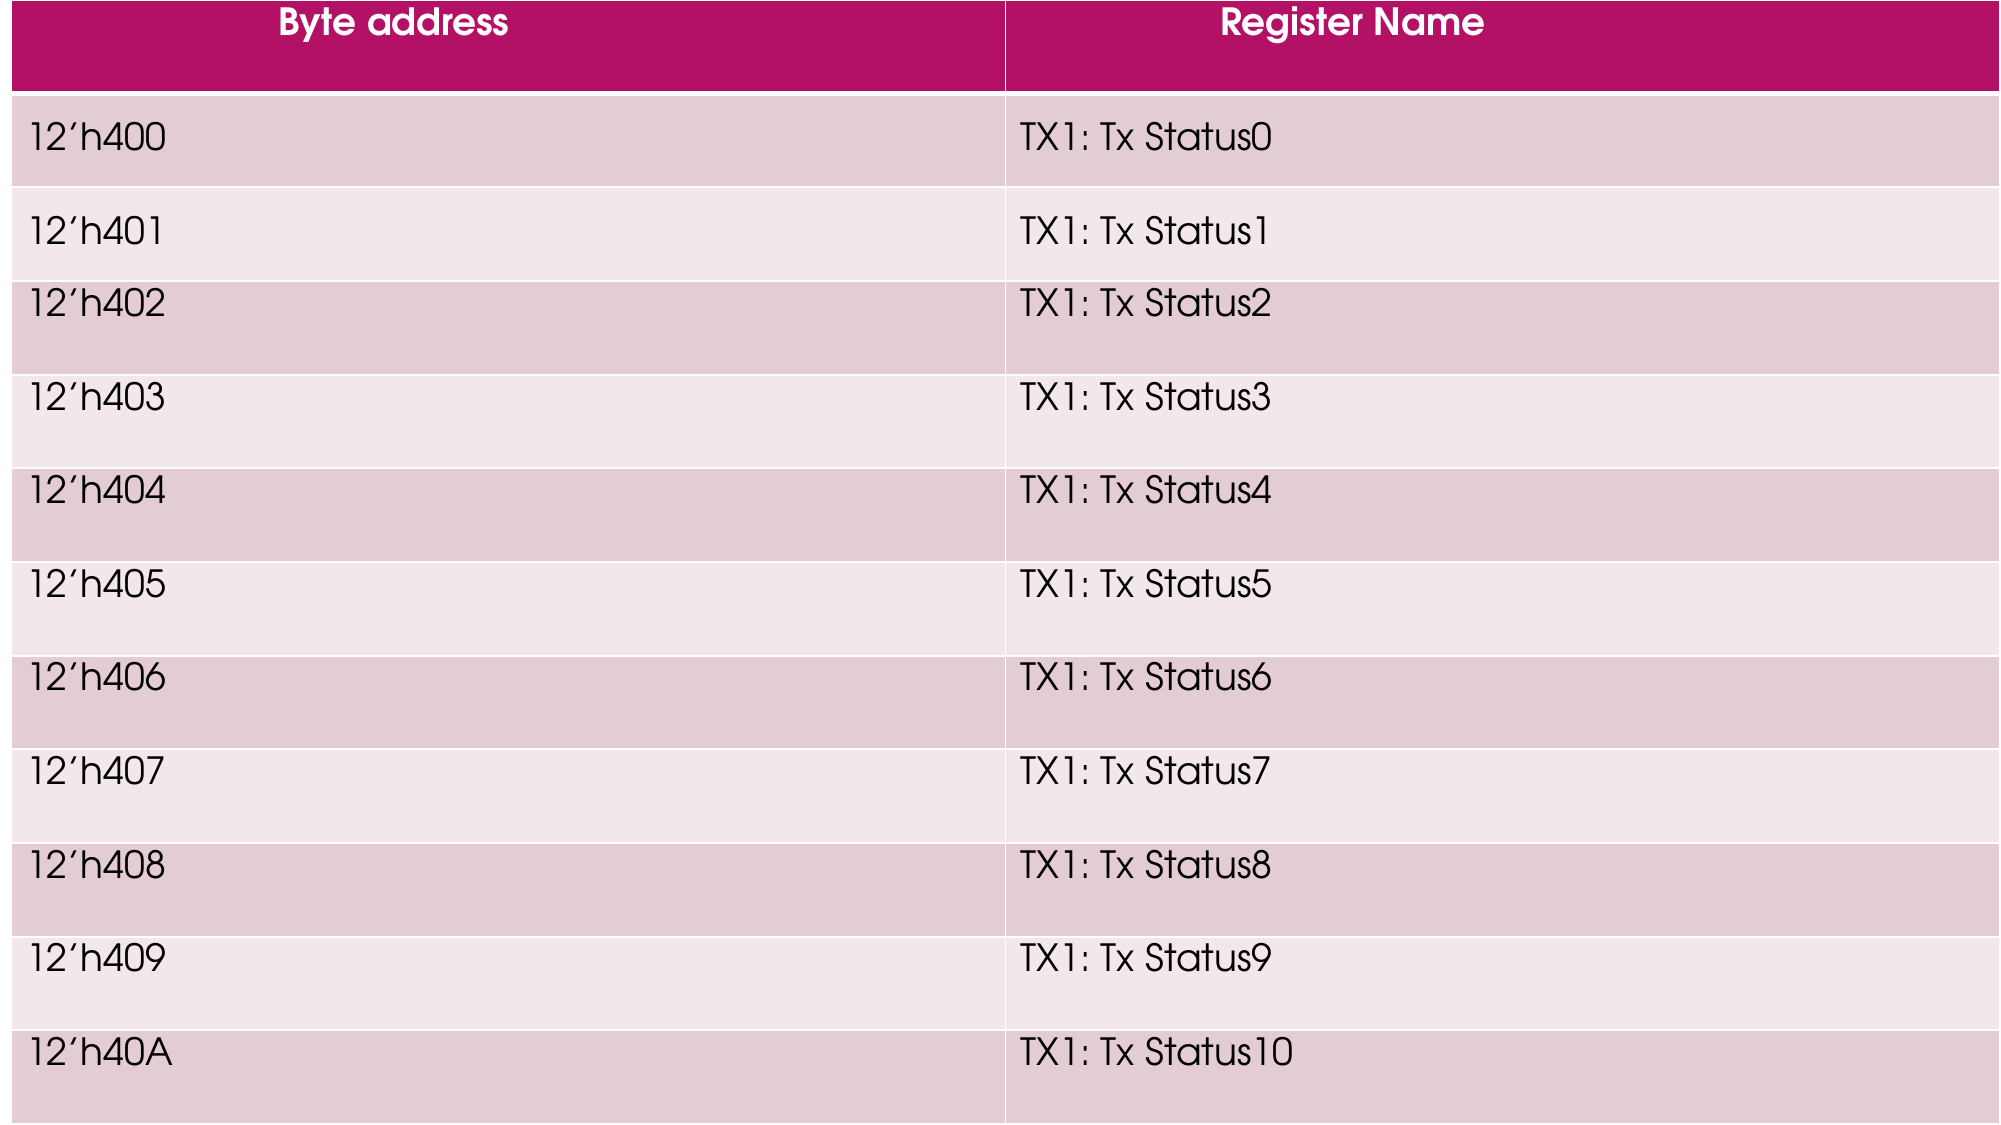

| Byte address | Register Name |
| --- | --- |
| 12’h400 | TX1: Tx Status0 |
| 12’h401 | TX1: Tx Status1 |
| 12’h402 | TX1: Tx Status2 |
| 12’h403 | TX1: Tx Status3 |
| 12’h404 | TX1: Tx Status4 |
| 12’h405 | TX1: Tx Status5 |
| 12’h406 | TX1: Tx Status6 |
| 12’h407 | TX1: Tx Status7 |
| 12’h408 | TX1: Tx Status8 |
| 12’h409 | TX1: Tx Status9 |
| 12’h40A | TX1: Tx Status10 |
| 12’h40B | TX1: Tx Status11 |
#